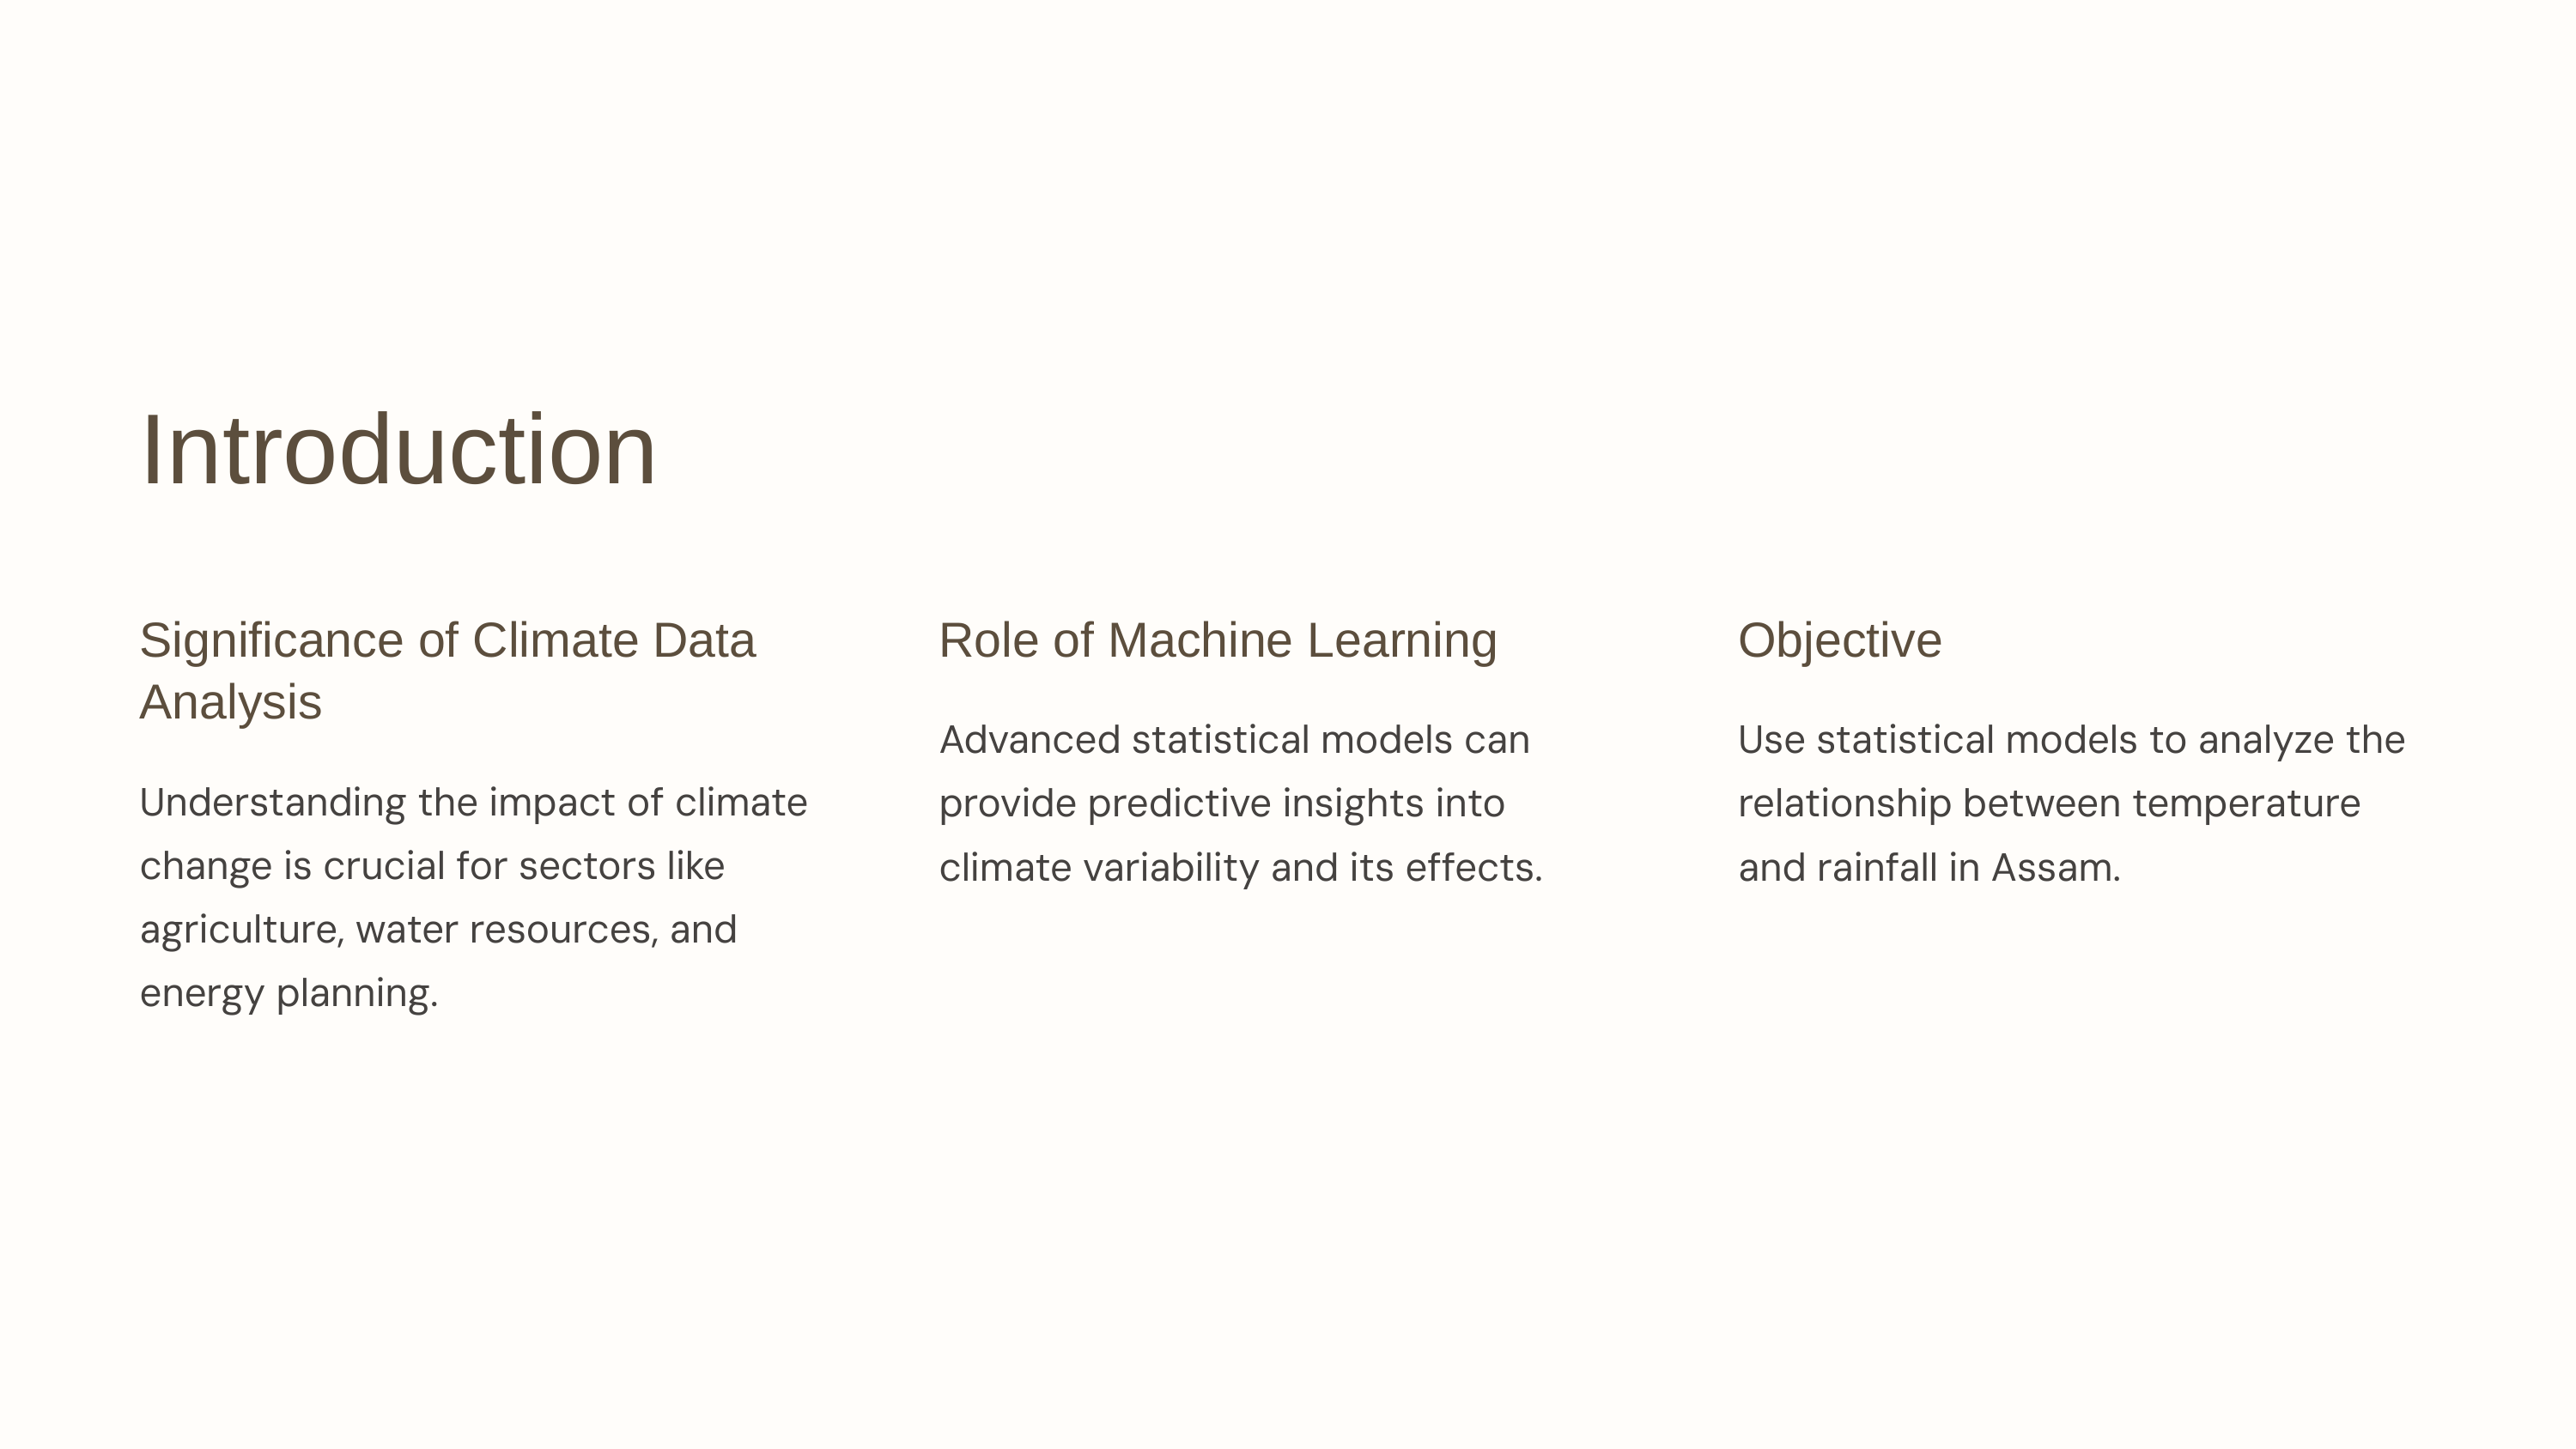

Introduction
Significance of Climate Data Analysis
Role of Machine Learning
Objective
Advanced statistical models can provide predictive insights into climate variability and its effects.
Use statistical models to analyze the relationship between temperature and rainfall in Assam.
Understanding the impact of climate change is crucial for sectors like agriculture, water resources, and energy planning.